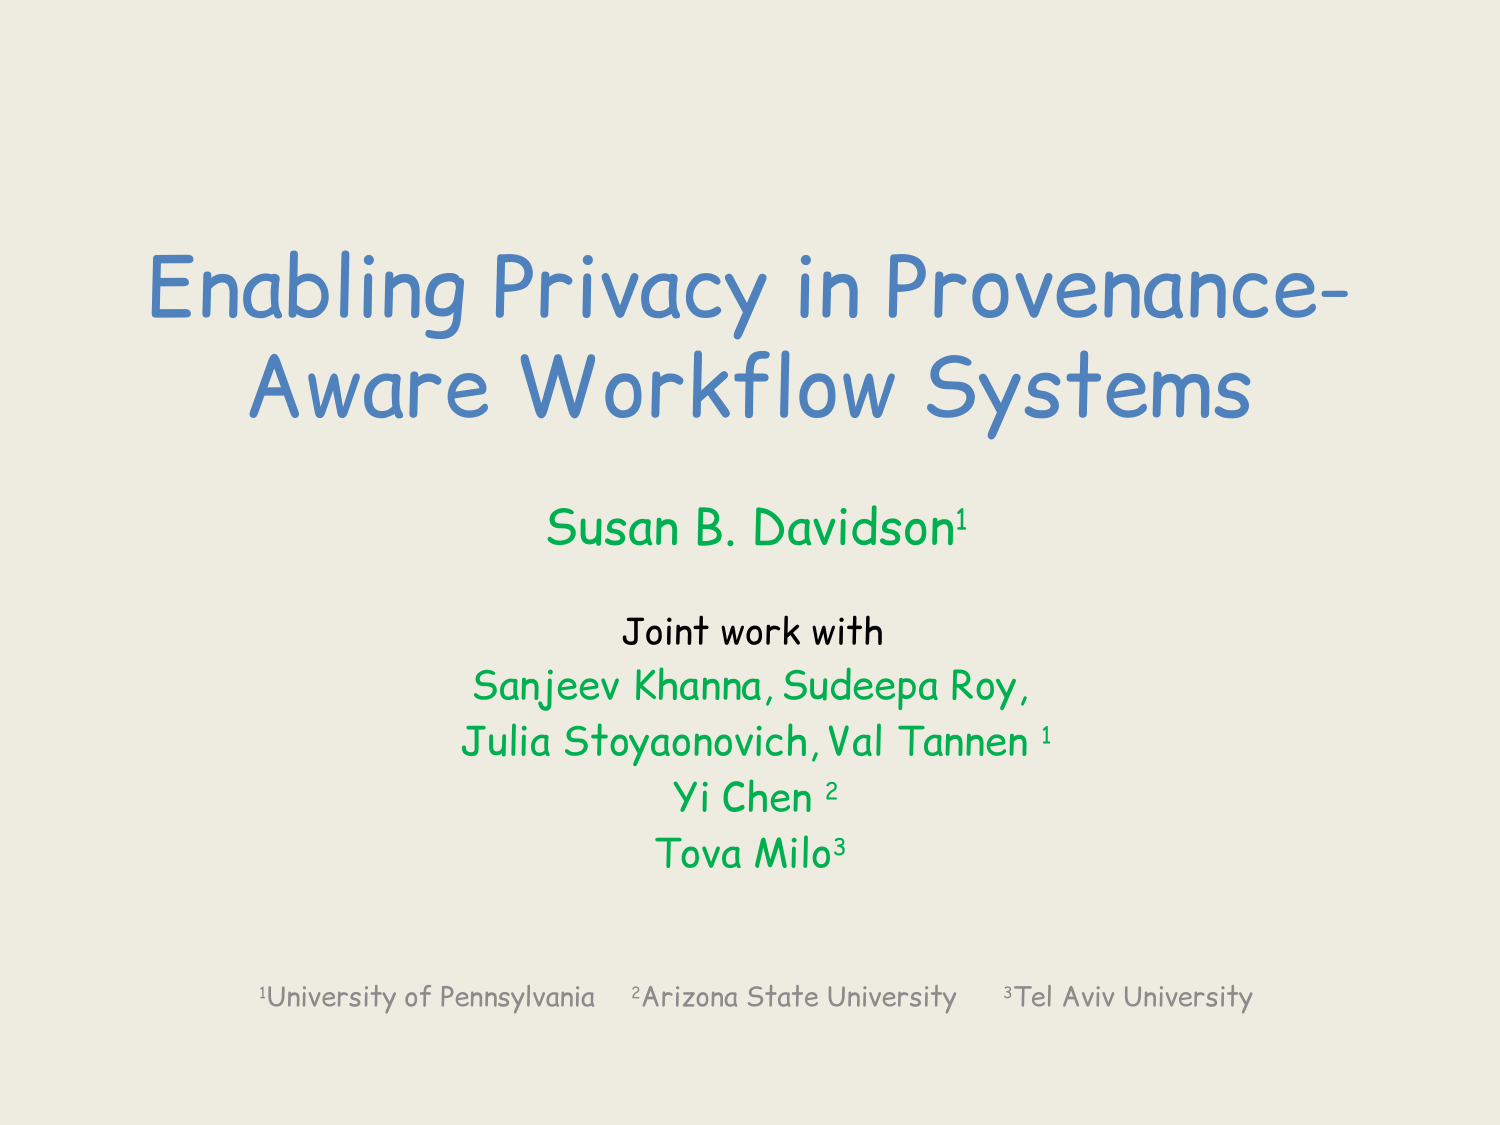

# Enabling Privacy in Provenance-Aware Workflow Systems
Susan B. Davidson1

Joint work with
Sanjeev Khanna, Sudeepa Roy,
Julia Stoyaonovich, Val Tannen 1
Yi Chen 2
Tova Milo3

1University of Pennsylvania	2Arizona State University 	3Tel Aviv University